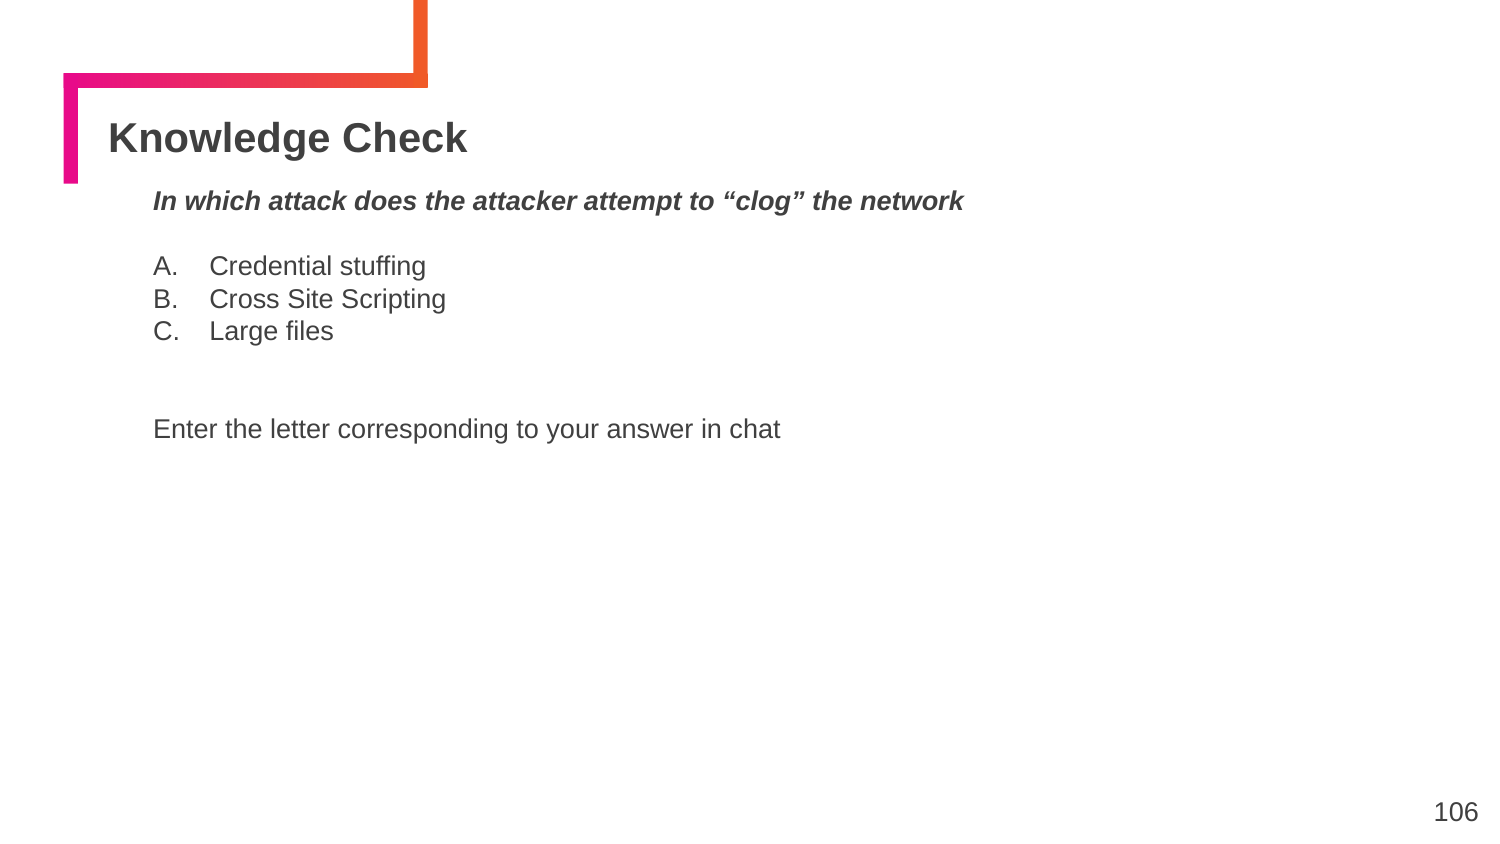

# Knowledge Check
In which attack does the attacker attempt to “clog” the network

Credential stuffing
Cross Site Scripting
Large files

Enter the letter corresponding to your answer in chat
106